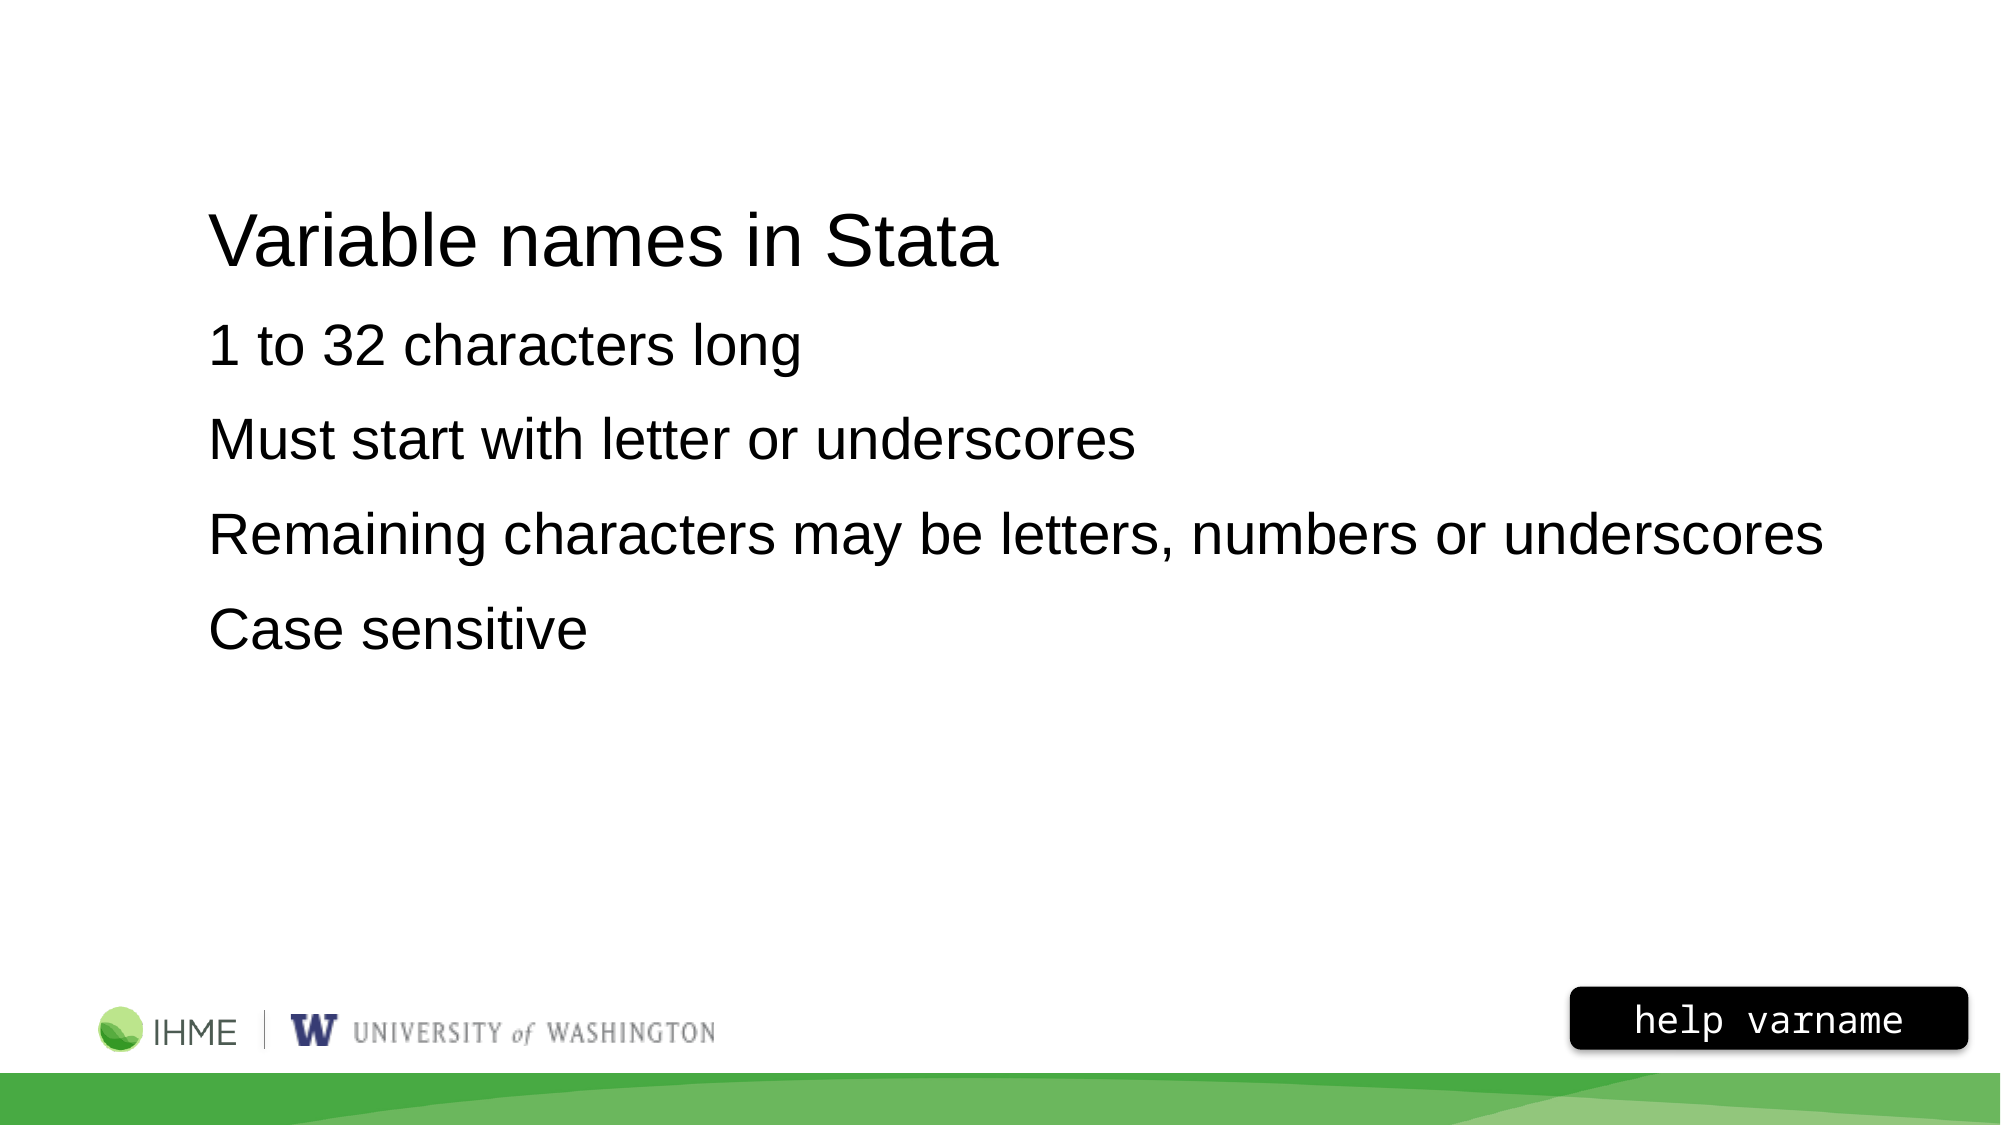

Variable names in Stata
1 to 32 characters long
Must start with letter or underscores
Remaining characters may be letters, numbers or underscores
Case sensitive

help varname